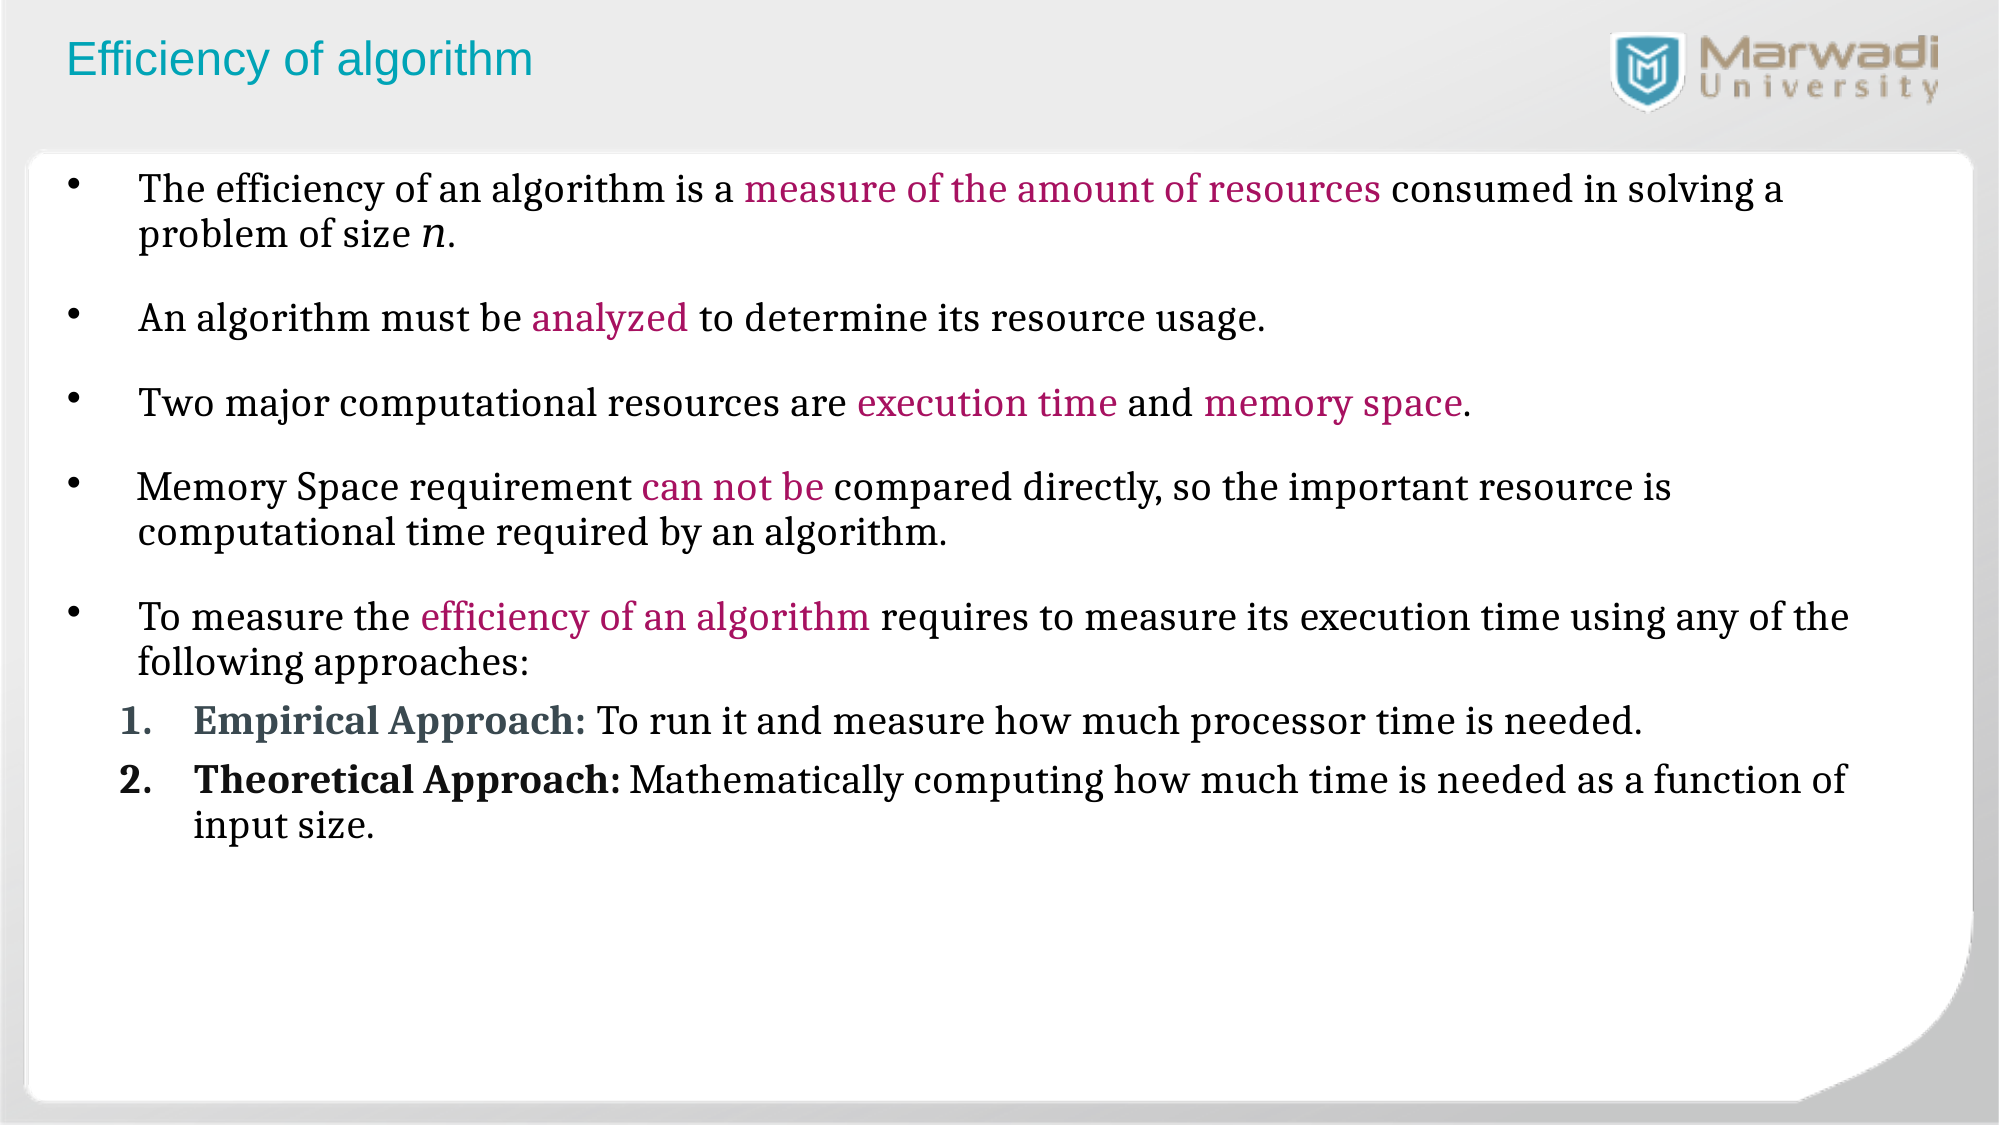

Efficiency of algorithm
The efficiency of an algorithm is a measure of the amount of resources consumed in solving a problem of size 𝑛.
An algorithm must be analyzed to determine its resource usage.
Two major computational resources are execution time and memory space.
Memory Space requirement can not be compared directly, so the important resource is computational time required by an algorithm.
To measure the efficiency of an algorithm requires to measure its execution time using any of the following approaches:
Empirical Approach: To run it and measure how much processor time is needed.
Theoretical Approach: Mathematically computing how much time is needed as a function of input size.